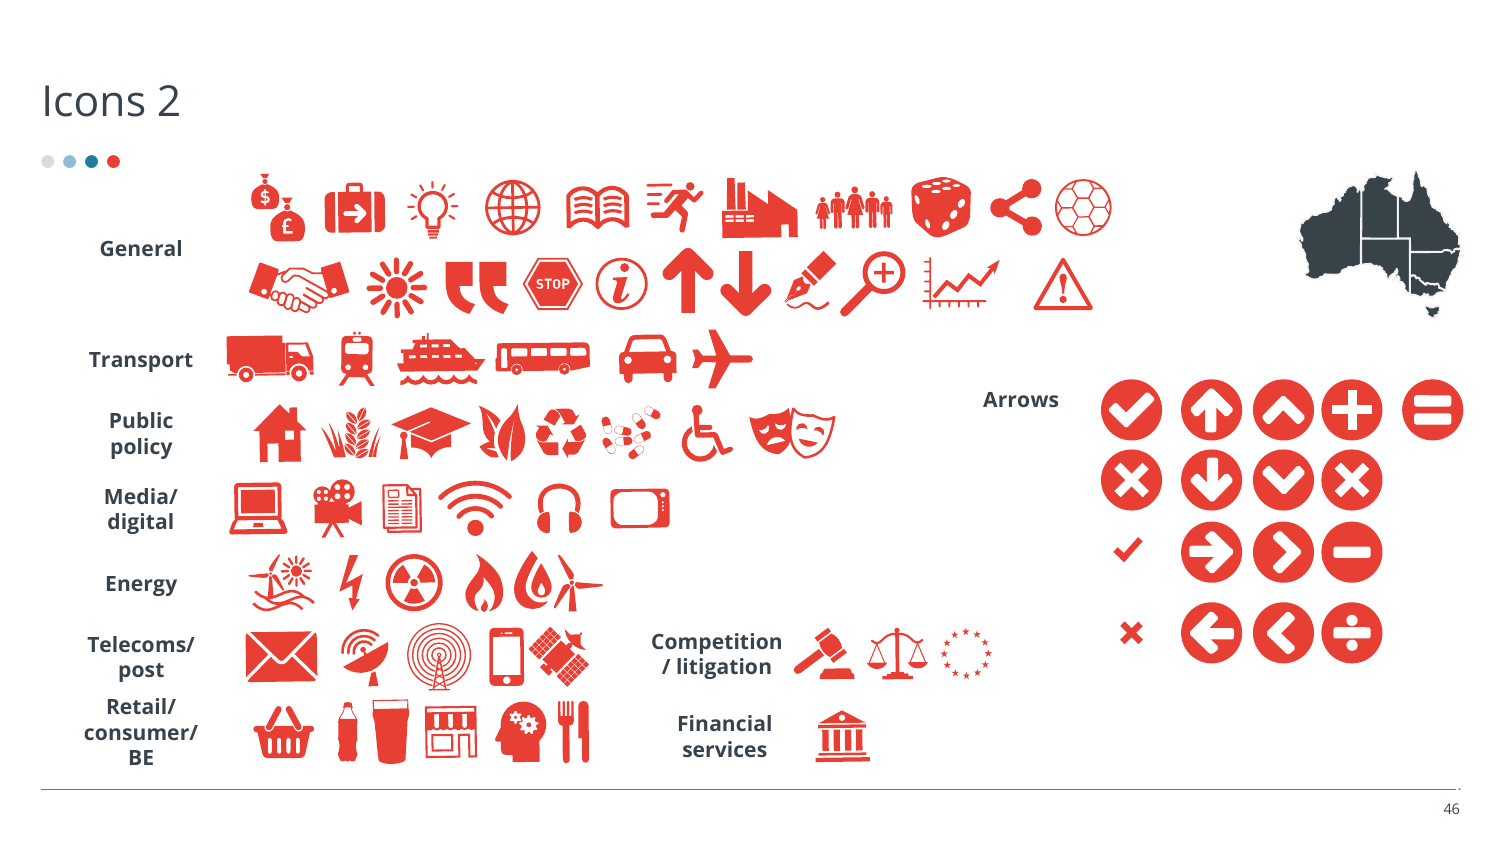

# Icons 2

General

Transport

Arrows

Public policy

Media/ digital

Energy

Competition/ litigation

Telecoms/ post

Retail/ consumer/ BE

Financial services